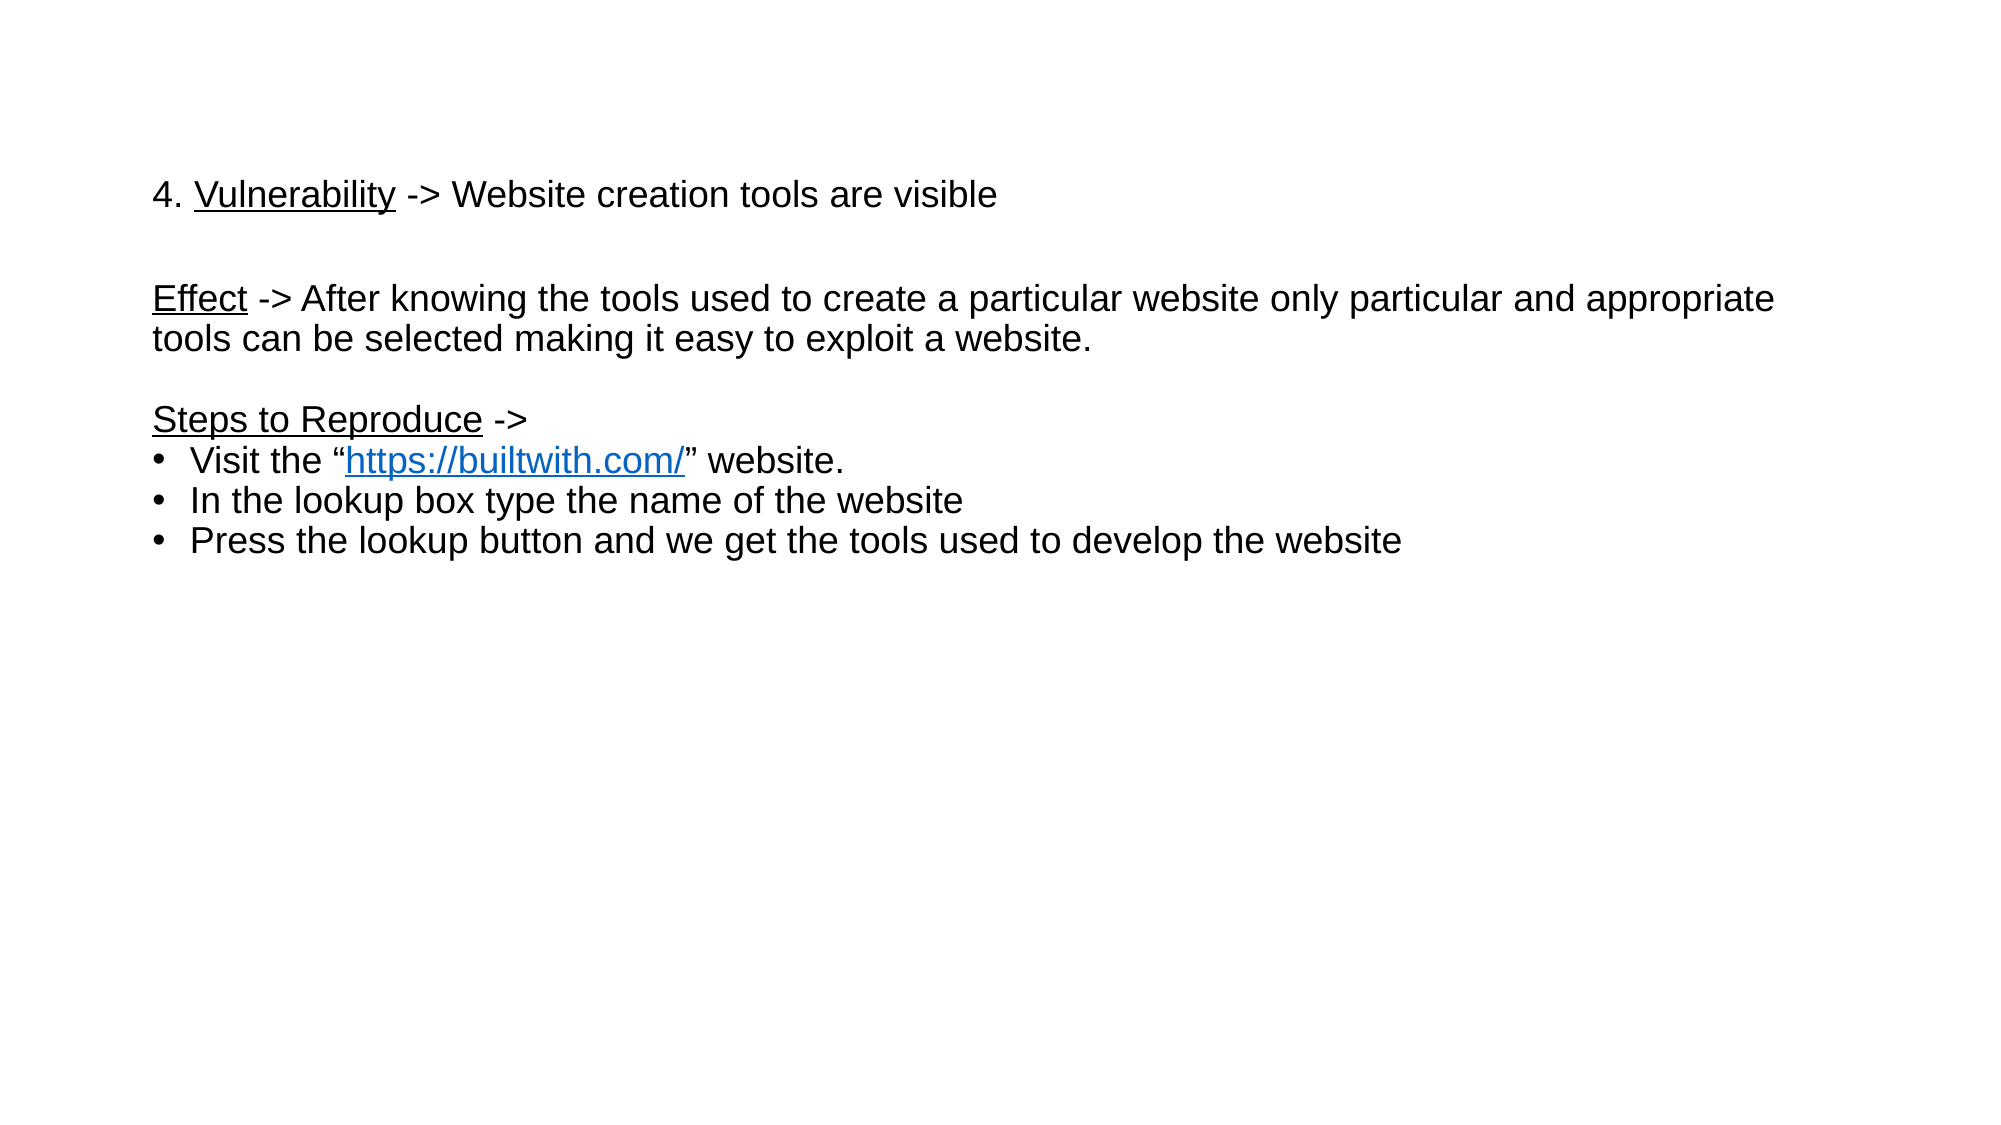

4. Vulnerability -> Website creation tools are visible
Effect -> After knowing the tools used to create a particular website only particular and appropriate tools can be selected making it easy to exploit a website.
Steps to Reproduce ->
Visit the “https://builtwith.com/” website.
In the lookup box type the name of the website
Press the lookup button and we get the tools used to develop the website